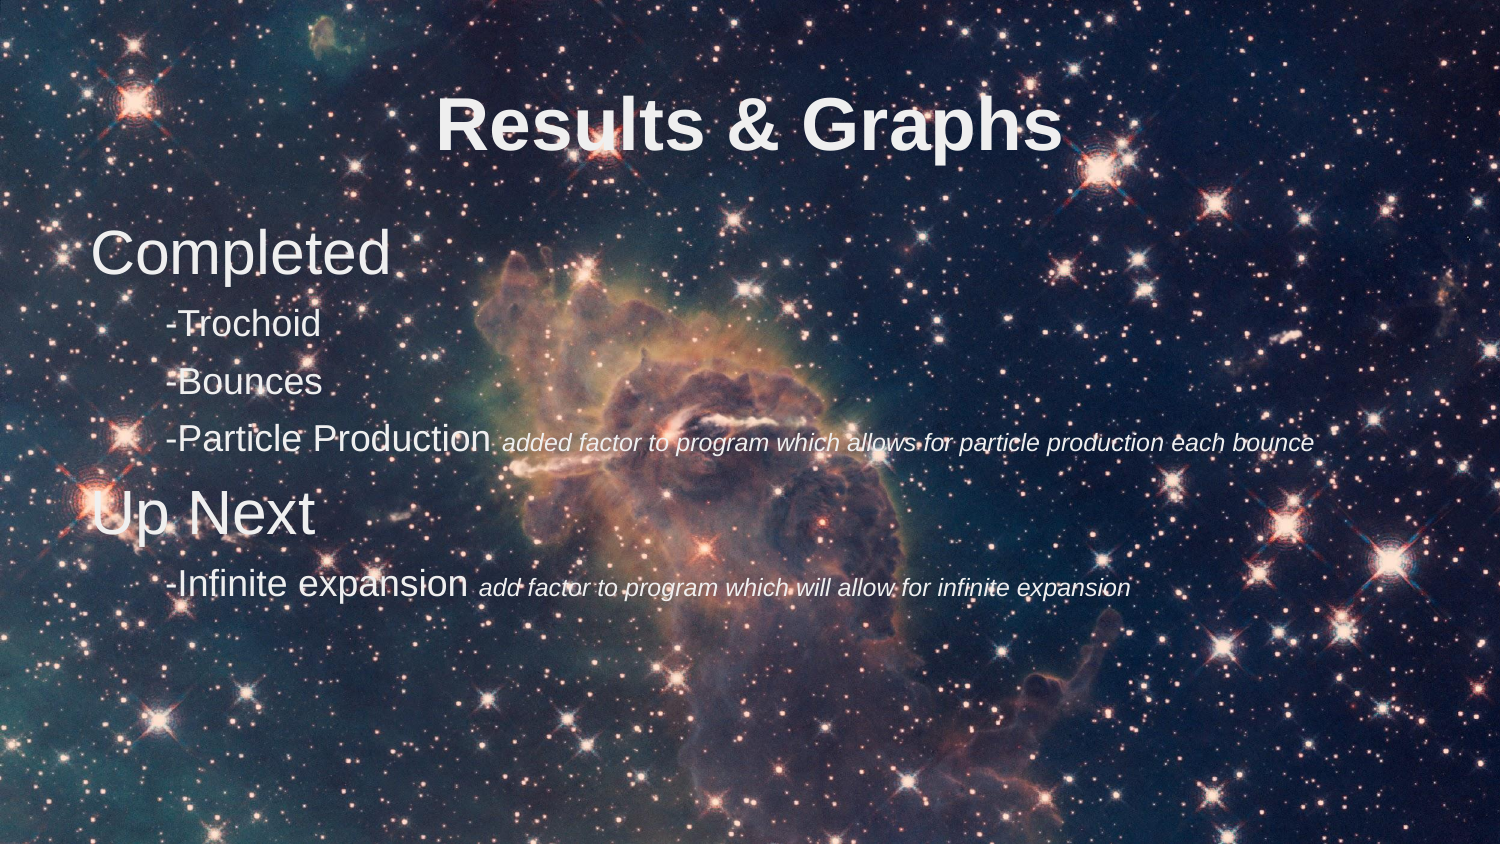

# Results & Graphs
Completed
-Trochoid
-Bounces
-Particle Production added factor to program which allows for particle production each bounce
Up Next
-Infinite expansion add factor to program which will allow for infinite expansion